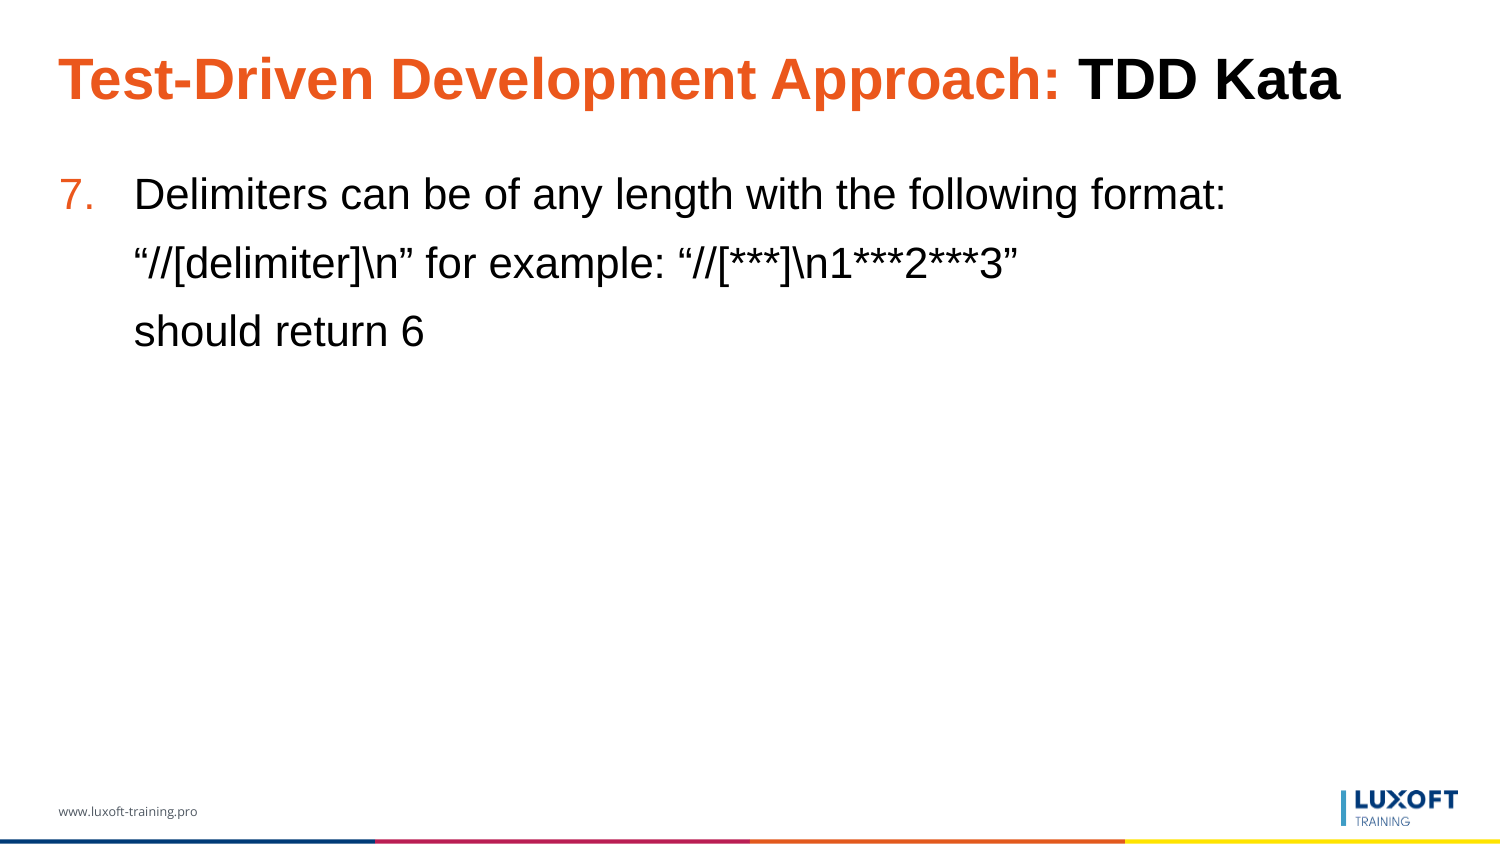

# Test-Driven Development Approach: TDD Kata
Delimiters can be of any length with the following format:  “//[delimiter]\n” for example: “//[***]\n1***2***3”
should return 6